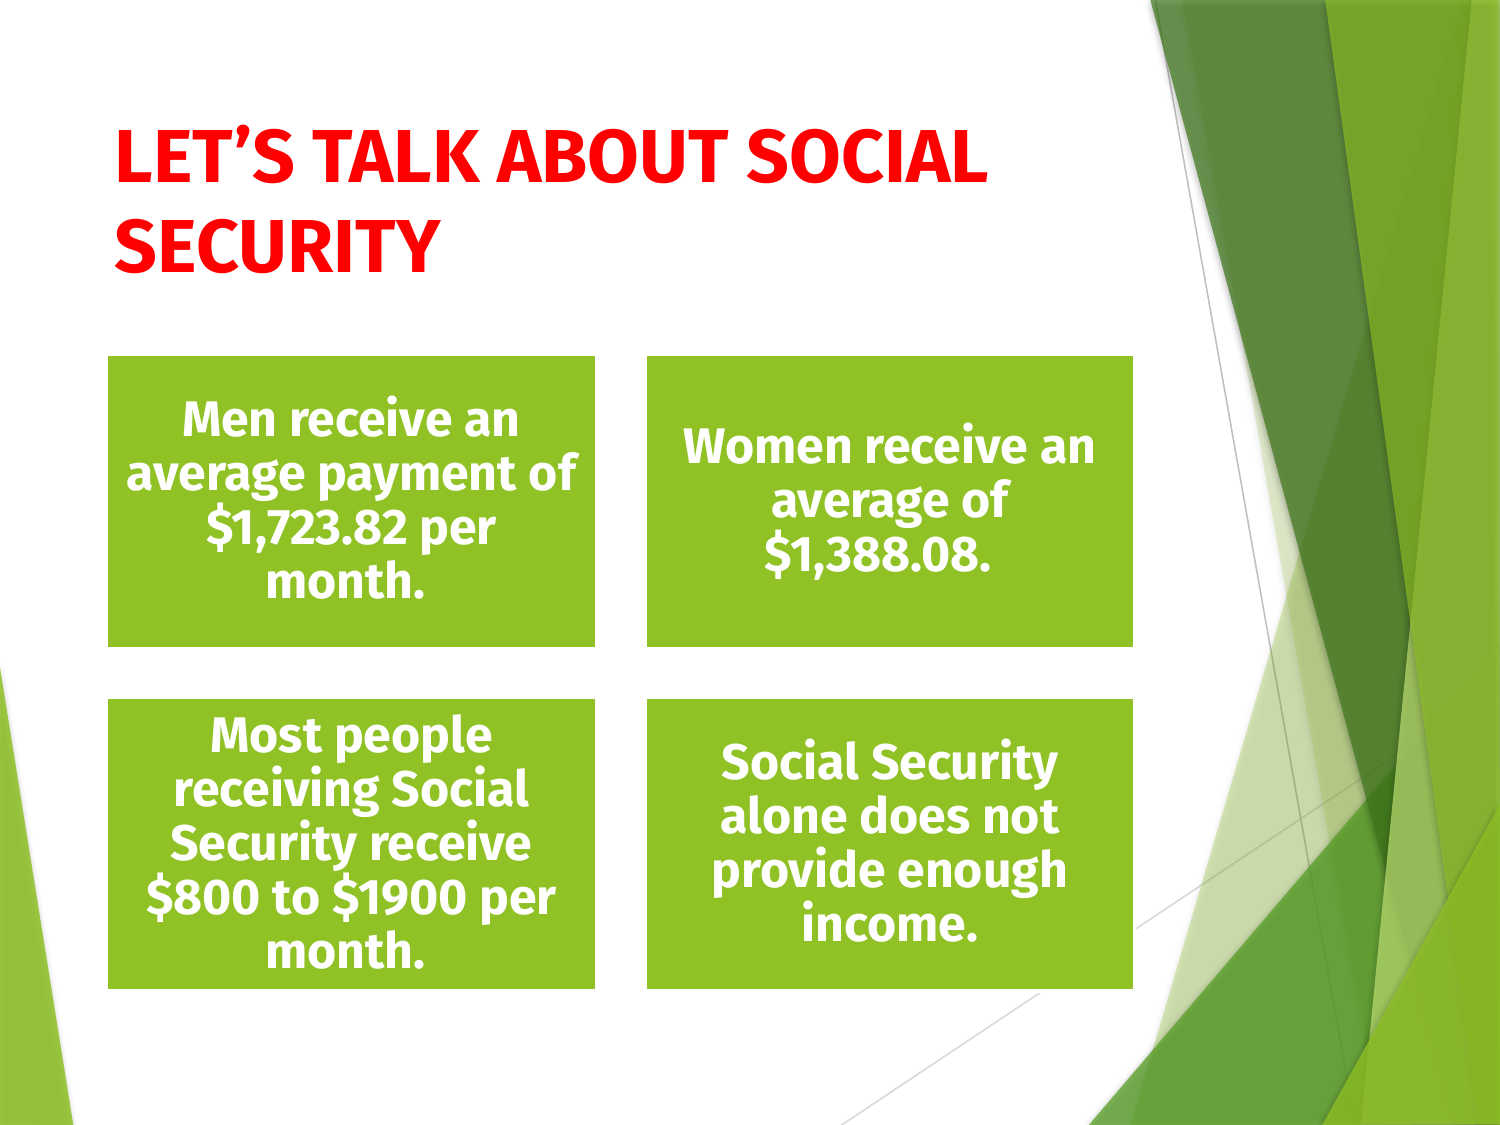

# LET’S TALK ABOUT SOCIAL SECURITY
Men receive an average payment of $1,723.82 per month.
Women receive an average of $1,388.08.
Most people receiving Social Security receive $800 to $1900 per month.
Social Security alone does not provide enough income.